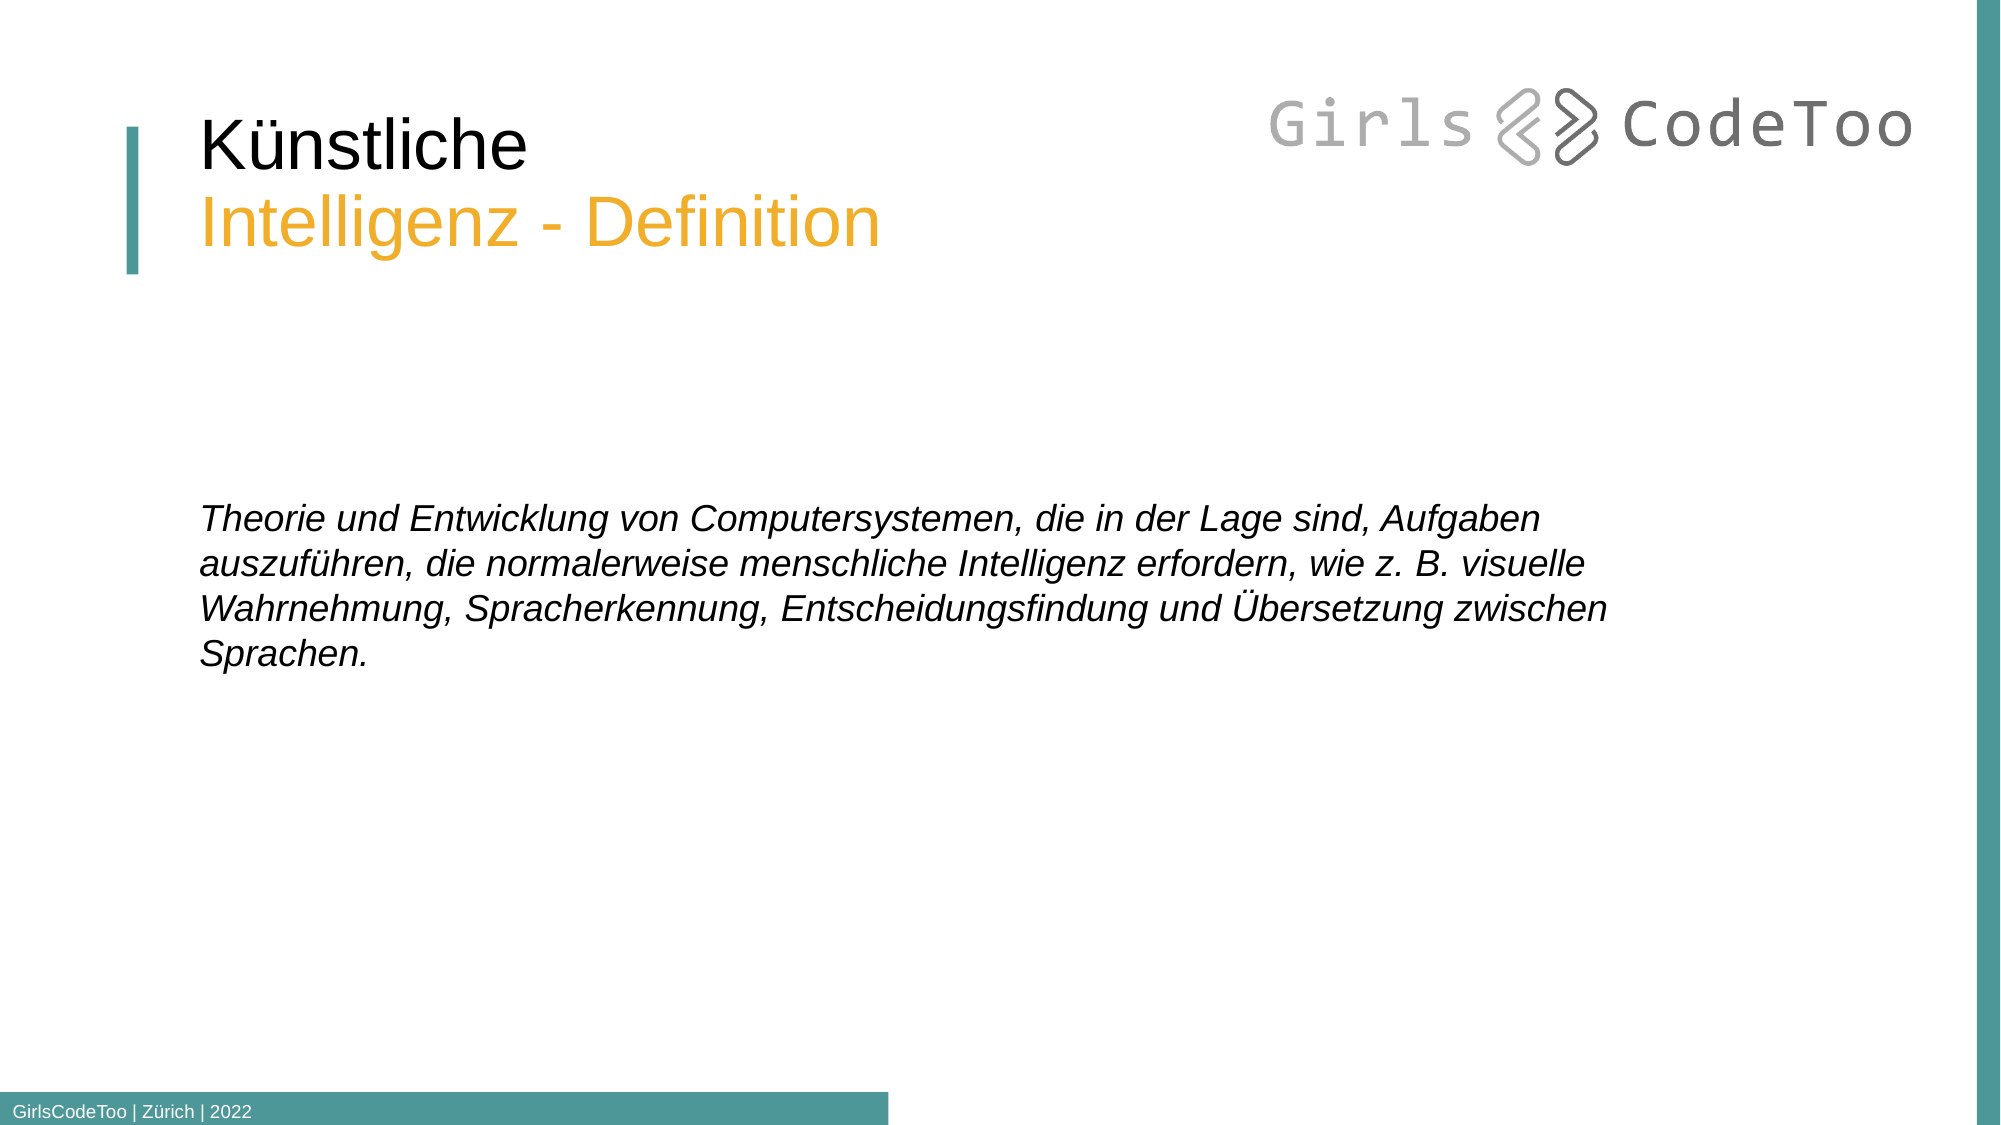

# Künstliche Intelligenz - Definition
Theorie und Entwicklung von Computersystemen, die in der Lage sind, Aufgaben auszuführen, die normalerweise menschliche Intelligenz erfordern, wie z. B. visuelle Wahrnehmung, Spracherkennung, Entscheidungsfindung und Übersetzung zwischen Sprachen.